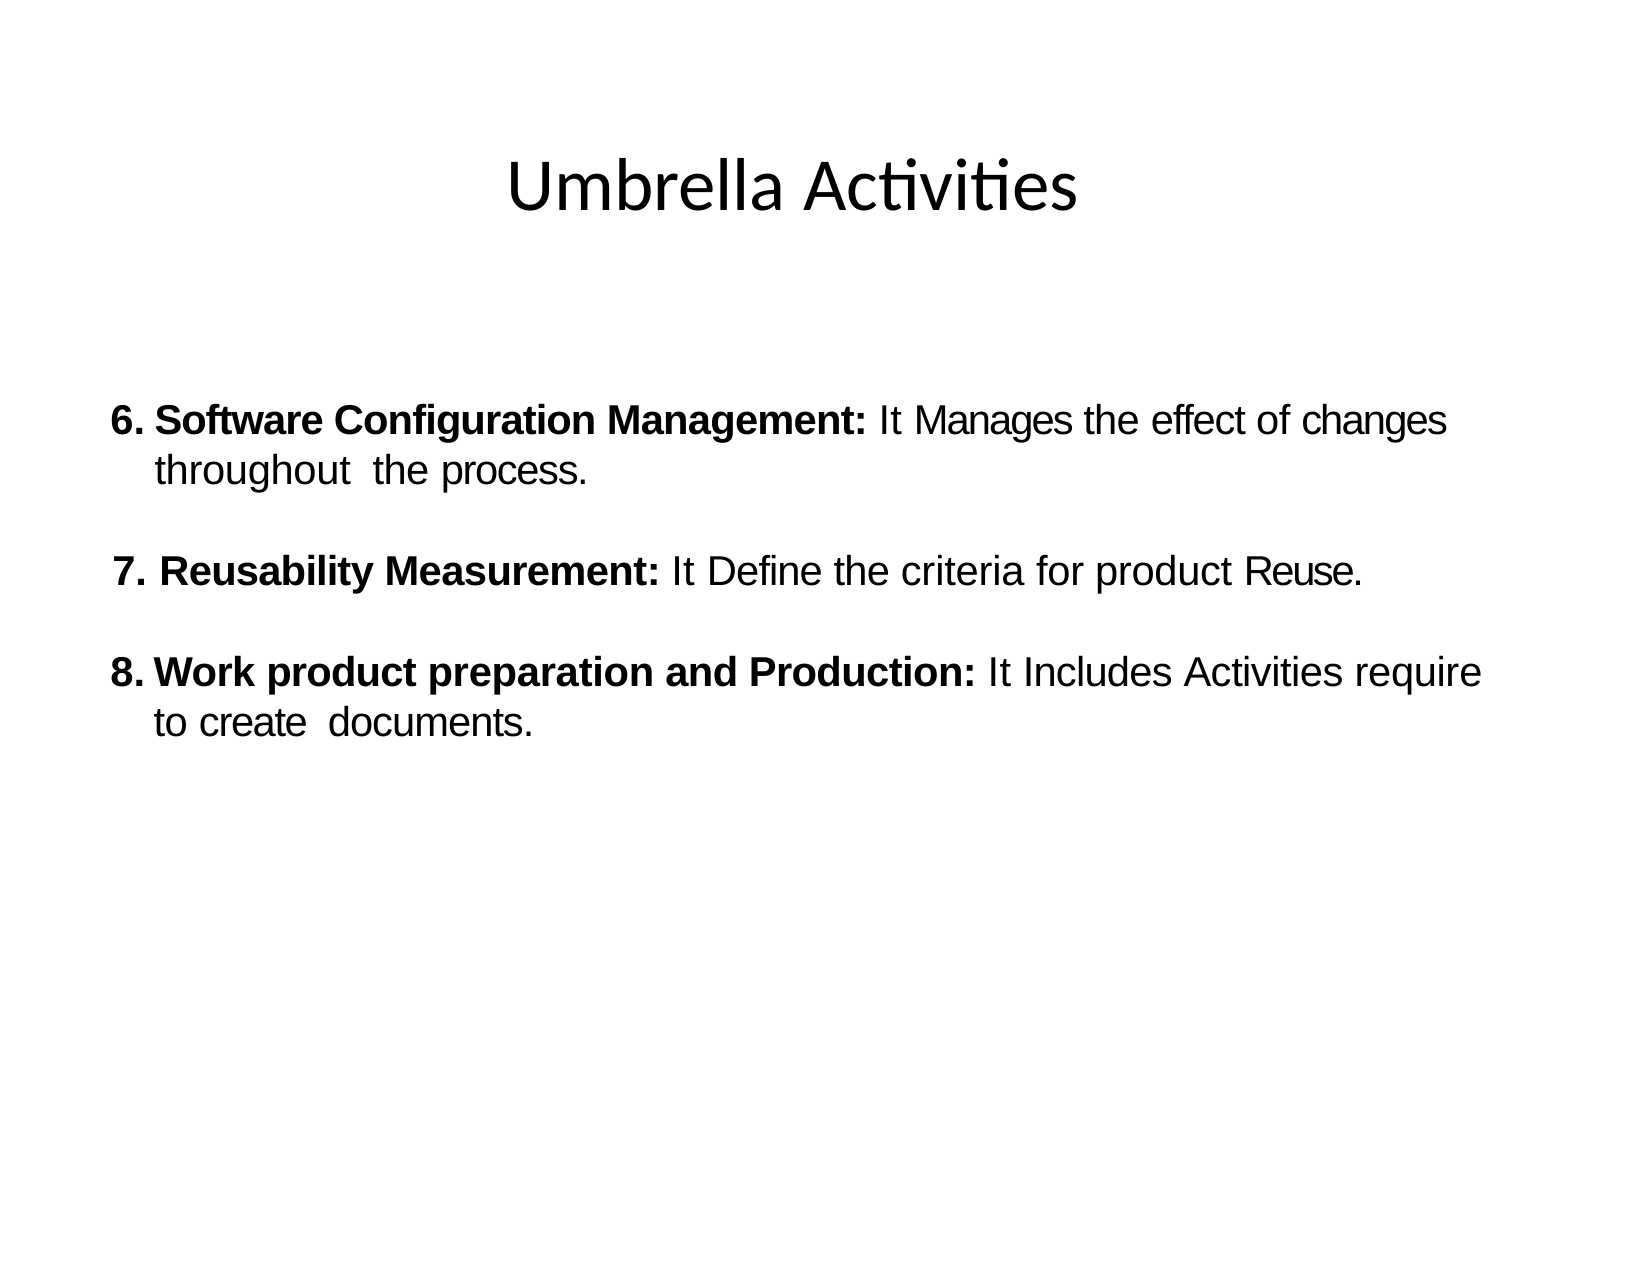

# Umbrella Activities

Software Configuration Management: It Manages the effect of changes throughout  the process.

Reusability Measurement: It Define the criteria for product Reuse.

Work product preparation and Production: It Includes Activities require to create  documents.